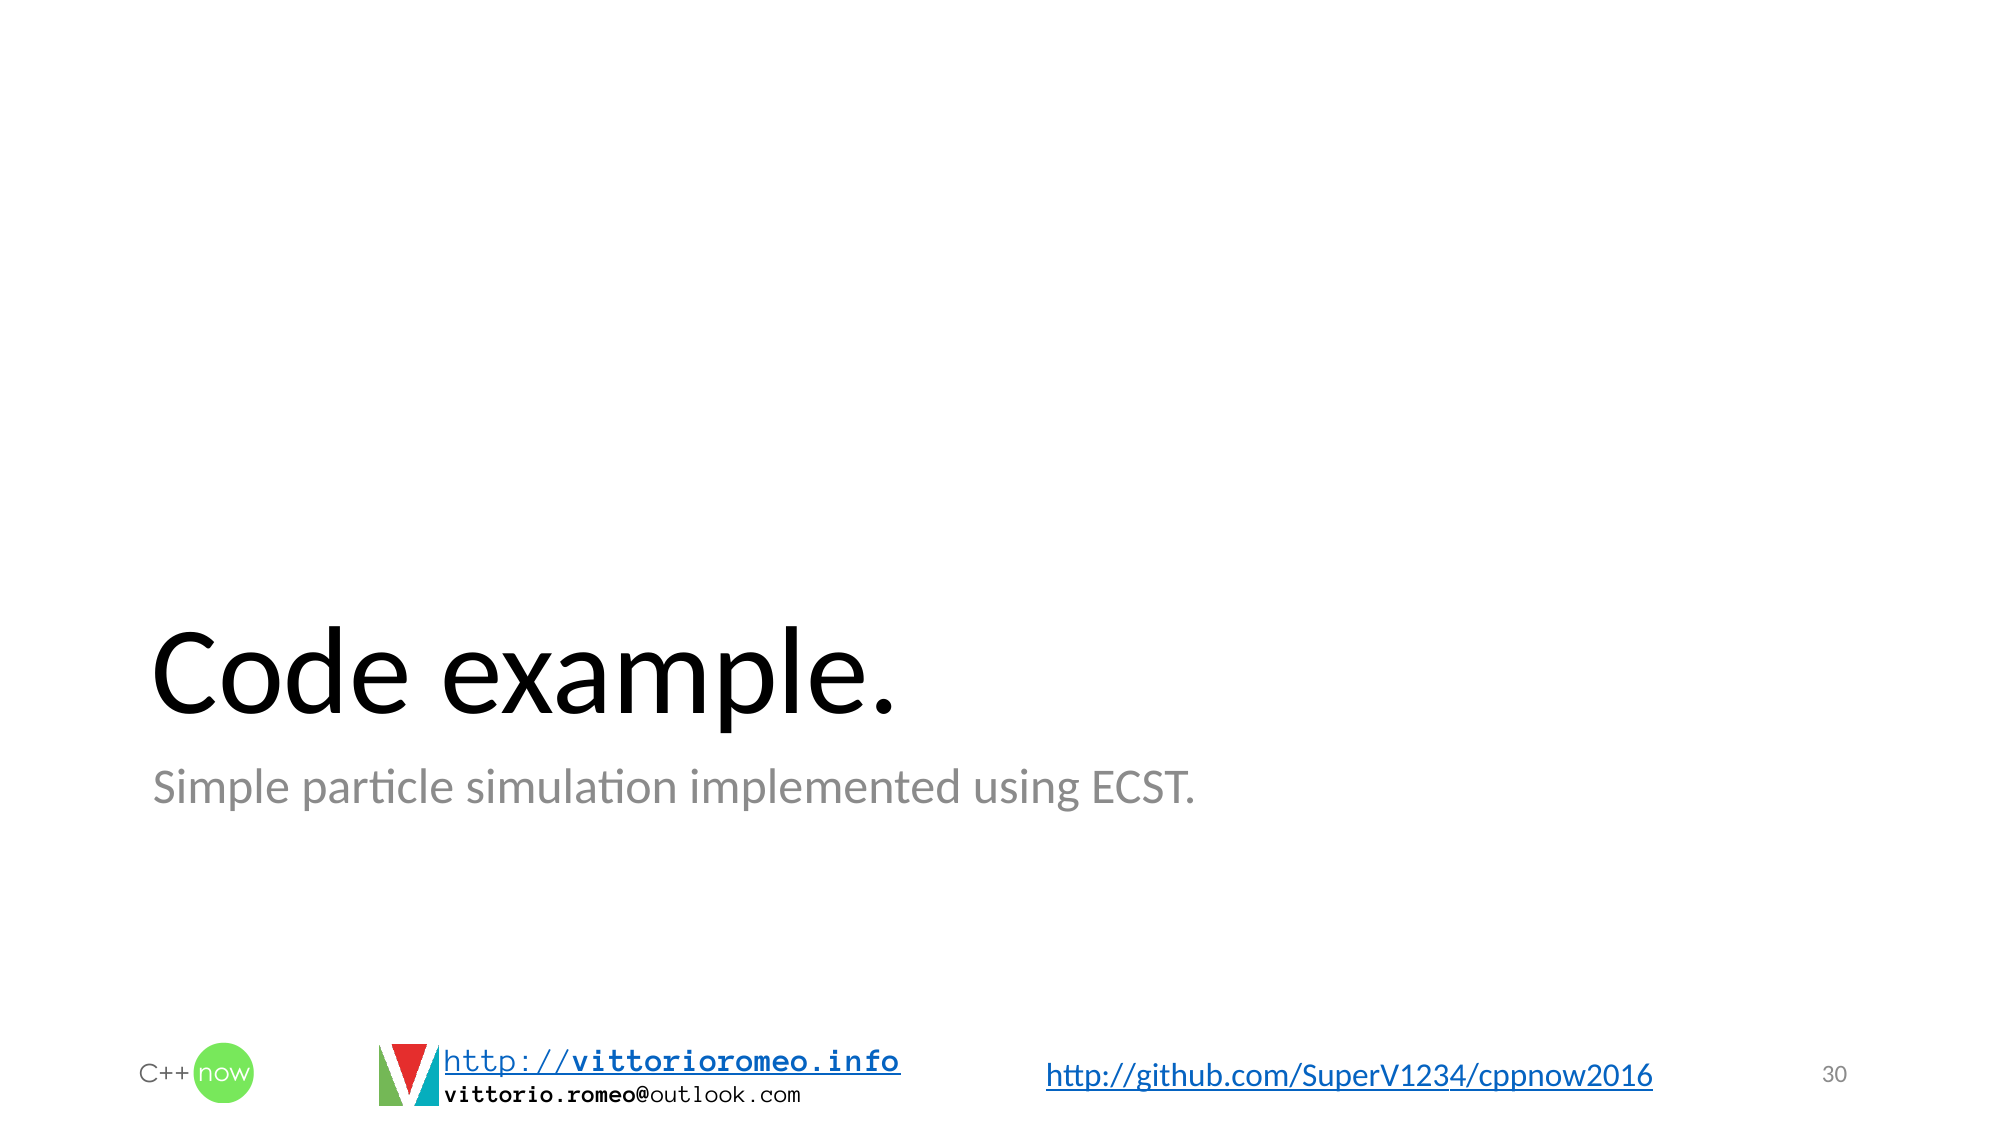

# Code example.
Simple particle simulation implemented using ECST.
30